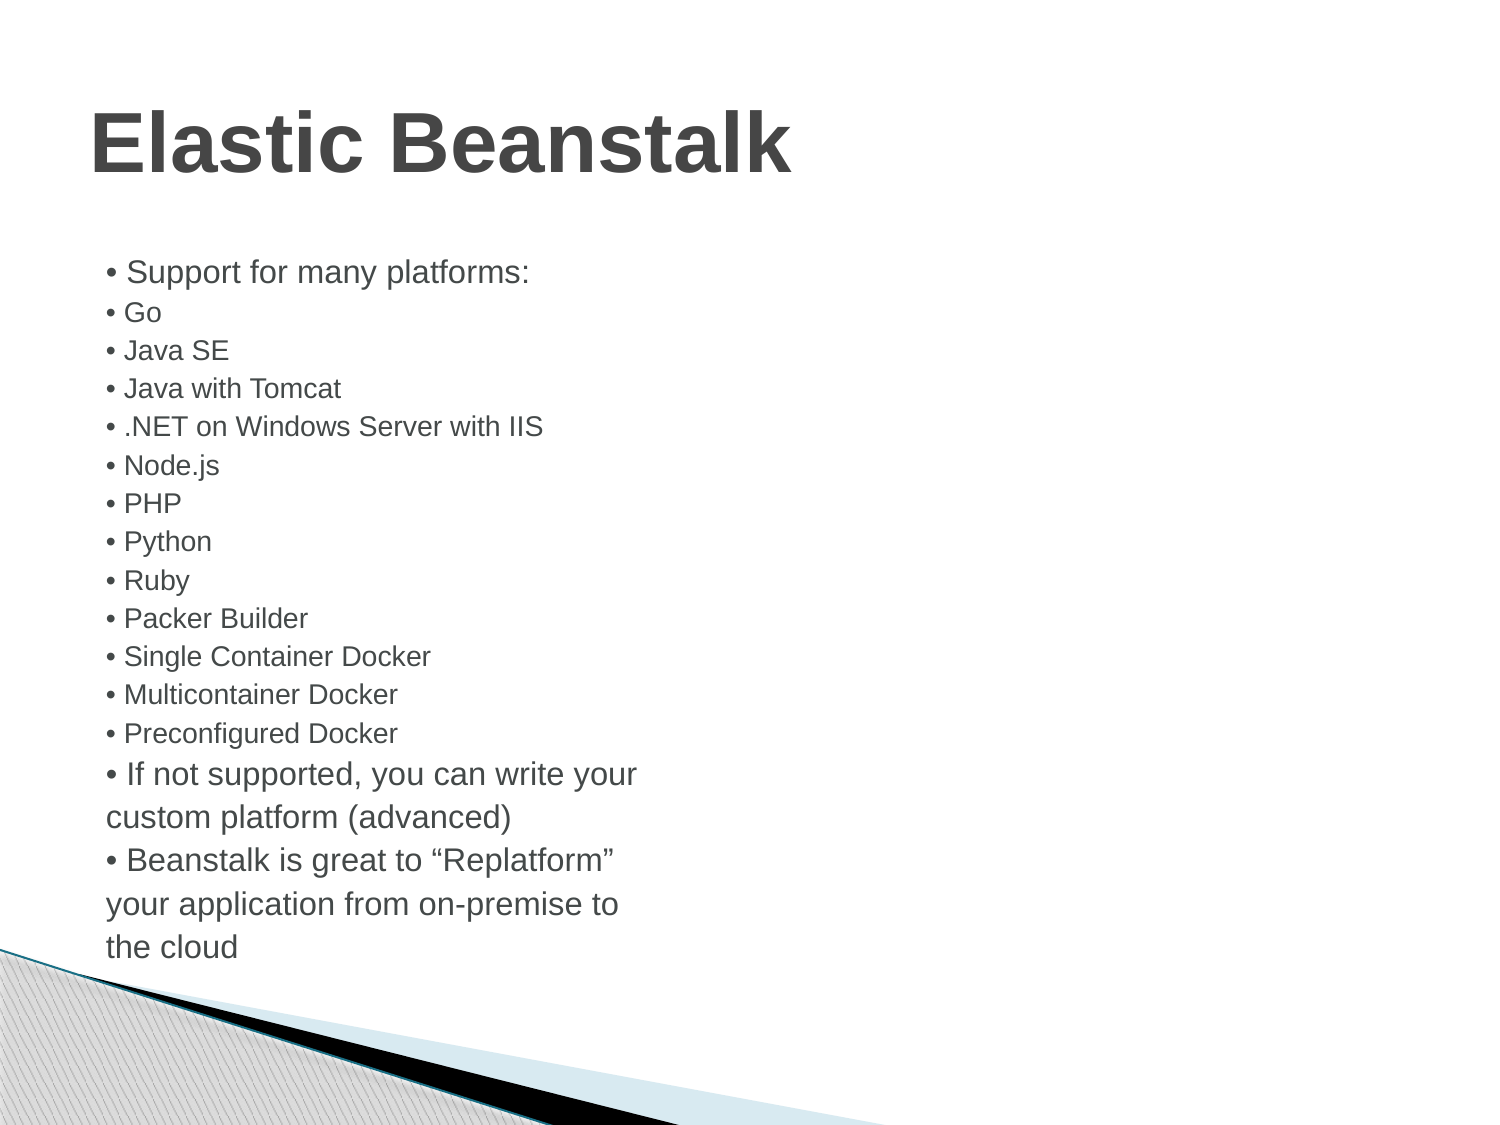

# Elastic Beanstalk
• Support for many platforms:
• Go
• Java SE
• Java with Tomcat
• .NET on Windows Server with IIS
• Node.js
• PHP
• Python
• Ruby
• Packer Builder
• Single Container Docker
• Multicontainer Docker
• Preconfigured Docker
• If not supported, you can write your
custom platform (advanced)
• Beanstalk is great to “Replatform”
your application from on-premise to
the cloud